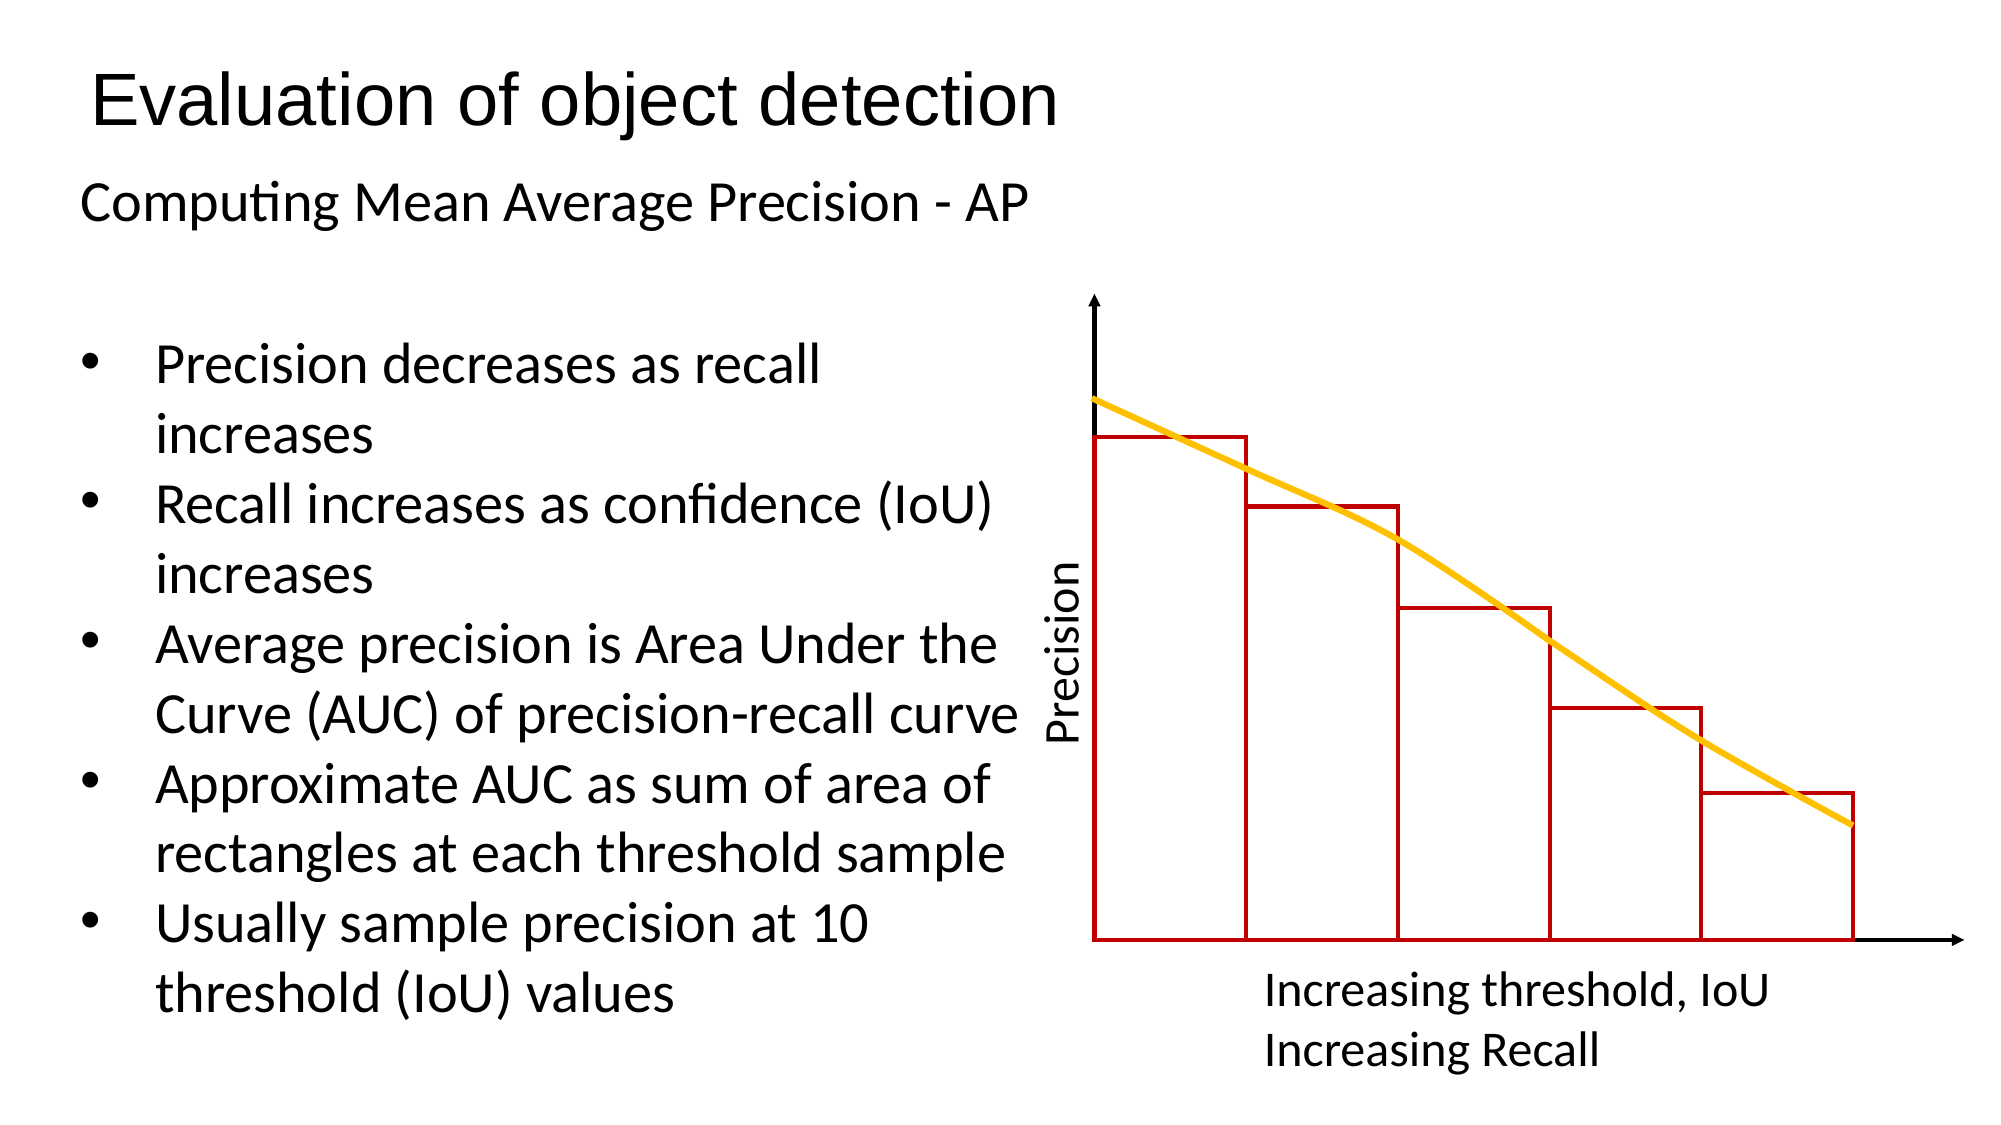

Evaluation of object detection
Computing Mean Average Precision - AP
Precision decreases as recall increases
Recall increases as confidence (IoU) increases
Average precision is Area Under the Curve (AUC) of precision-recall curve
Approximate AUC as sum of area of rectangles at each threshold sample
Usually sample precision at 10 threshold (IoU) values

Precision

Increasing threshold, IoU
Increasing Recall